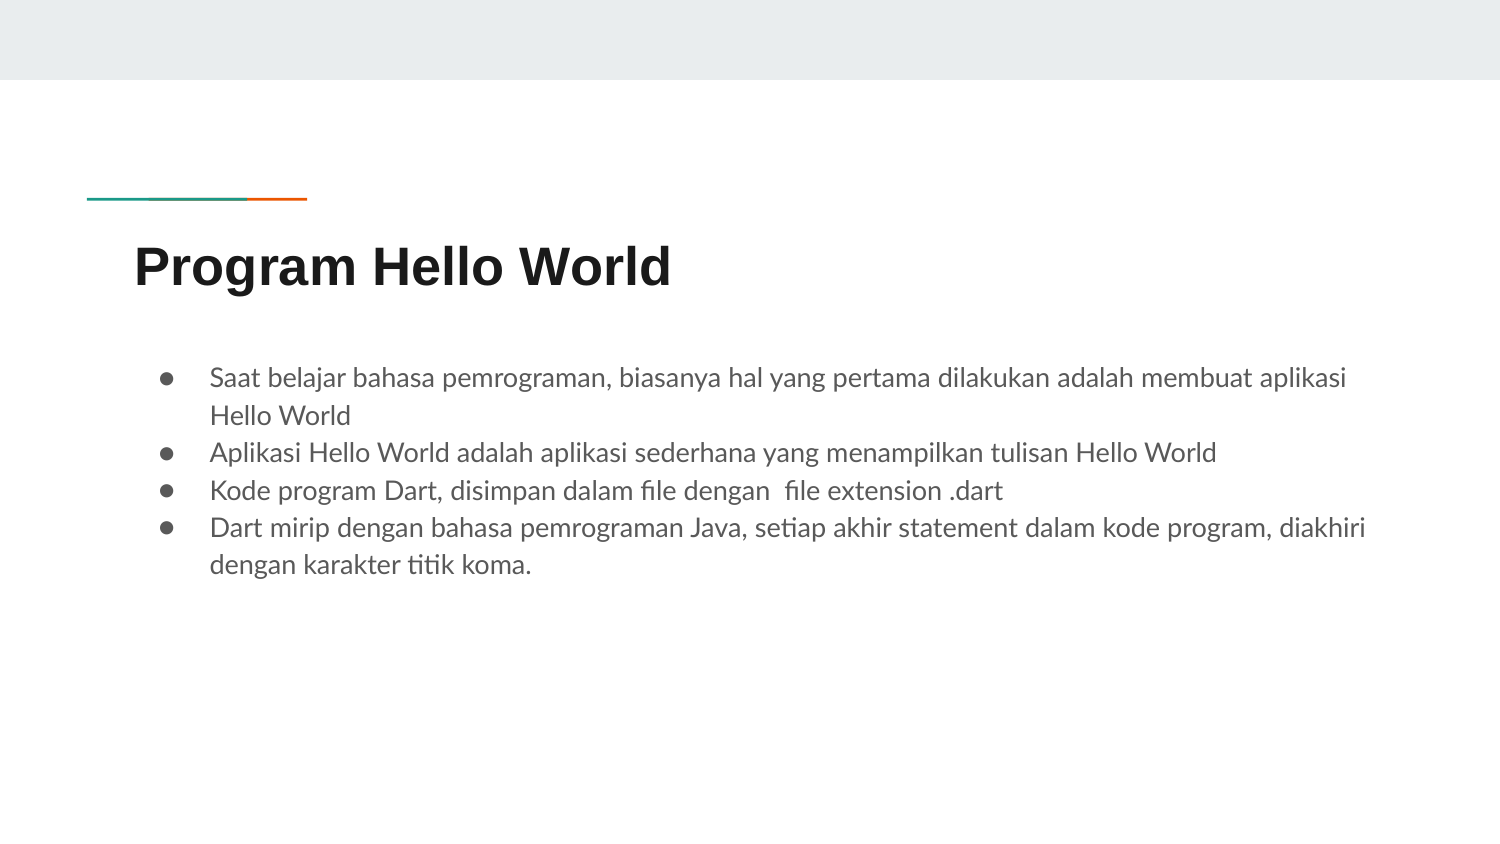

# Program Hello World
Saat belajar bahasa pemrograman, biasanya hal yang pertama dilakukan adalah membuat aplikasi Hello World
Aplikasi Hello World adalah aplikasi sederhana yang menampilkan tulisan Hello World
Kode program Dart, disimpan dalam file dengan  file extension .dart
Dart mirip dengan bahasa pemrograman Java, setiap akhir statement dalam kode program, diakhiri dengan karakter titik koma.